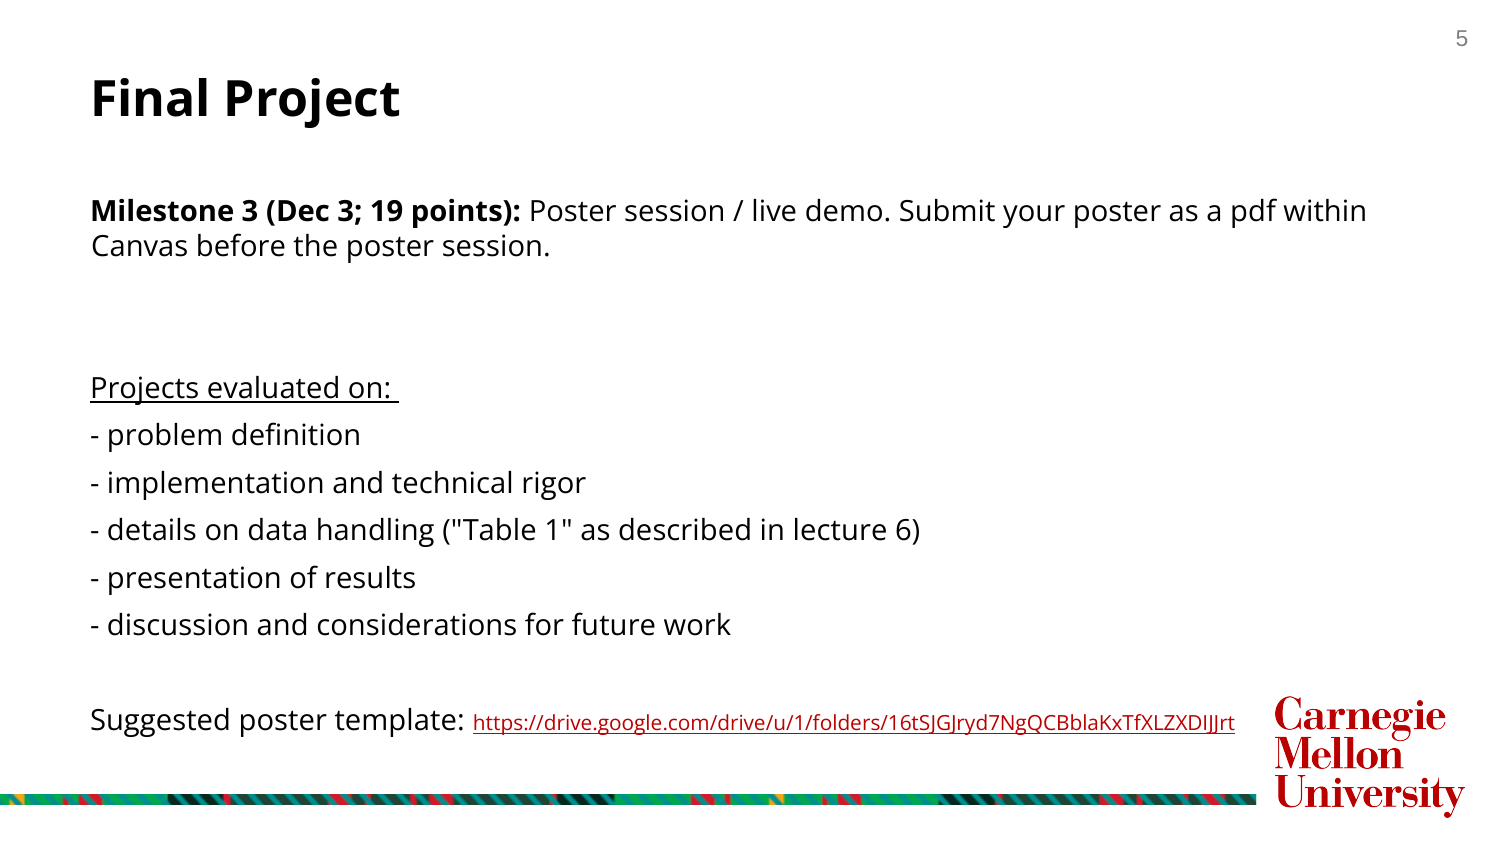

# Final Project
Milestone 3 (Dec 3; 19 points): Poster session / live demo. Submit your poster as a pdf within Canvas before the poster session.

Projects evaluated on:
- problem definition
- implementation and technical rigor
- details on data handling ("Table 1" as described in lecture 6)
- presentation of results
- discussion and considerations for future work

Suggested poster template: https://drive.google.com/drive/u/1/folders/16tSJGJryd7NgQCBblaKxTfXLZXDIJJrt

5